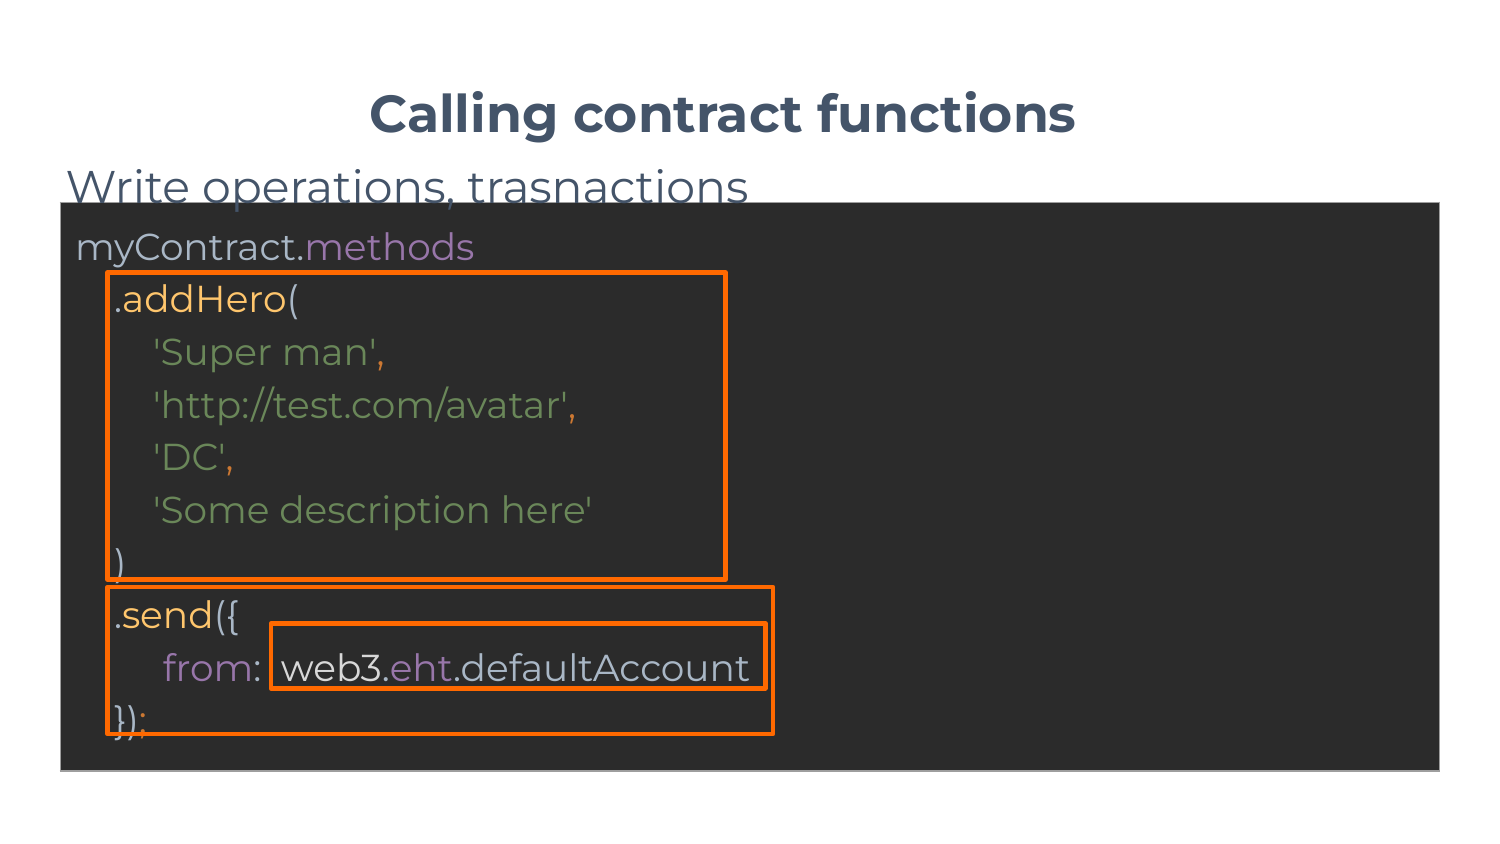

Calling contract functions
Write operations, trasnactions
| myContract.methods .addHero( 'Super man', 'http://test.com/avatar', 'DC', 'Some description here' ) .send({ from: web3.eht.defaultAccount }); |
| --- |